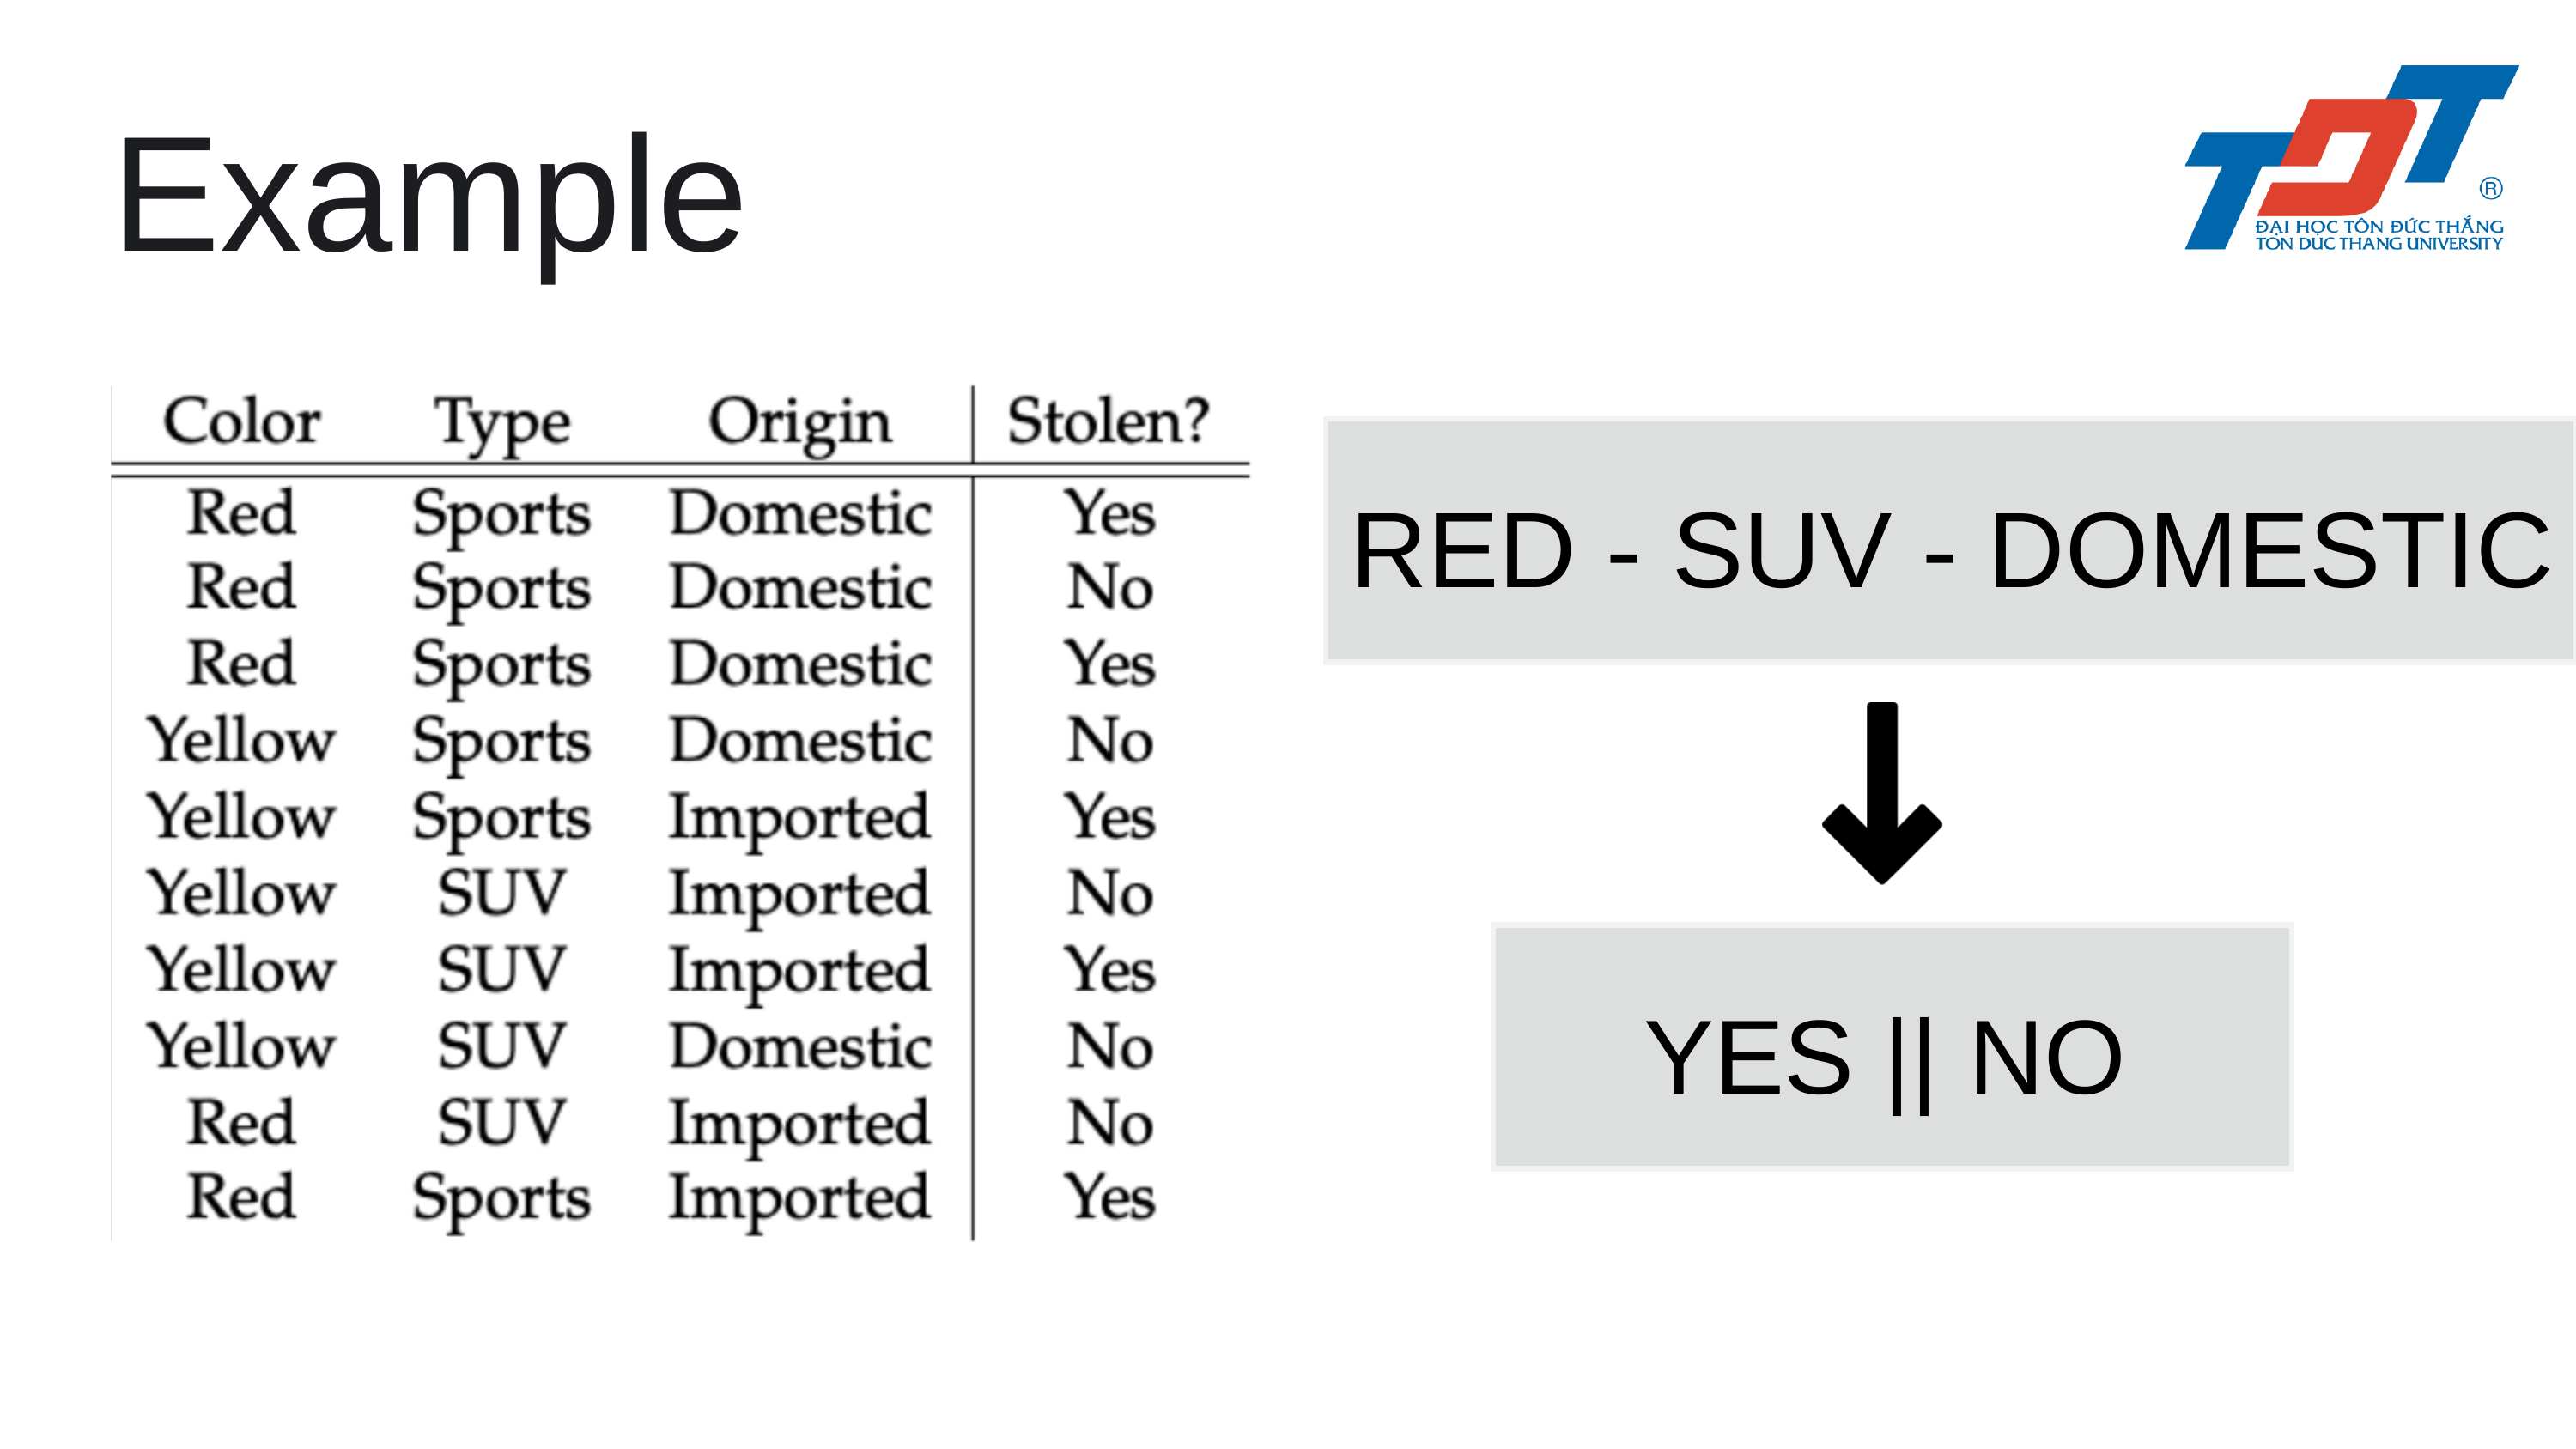

Example

RED - SUV - DOMESTIC

YES || NO